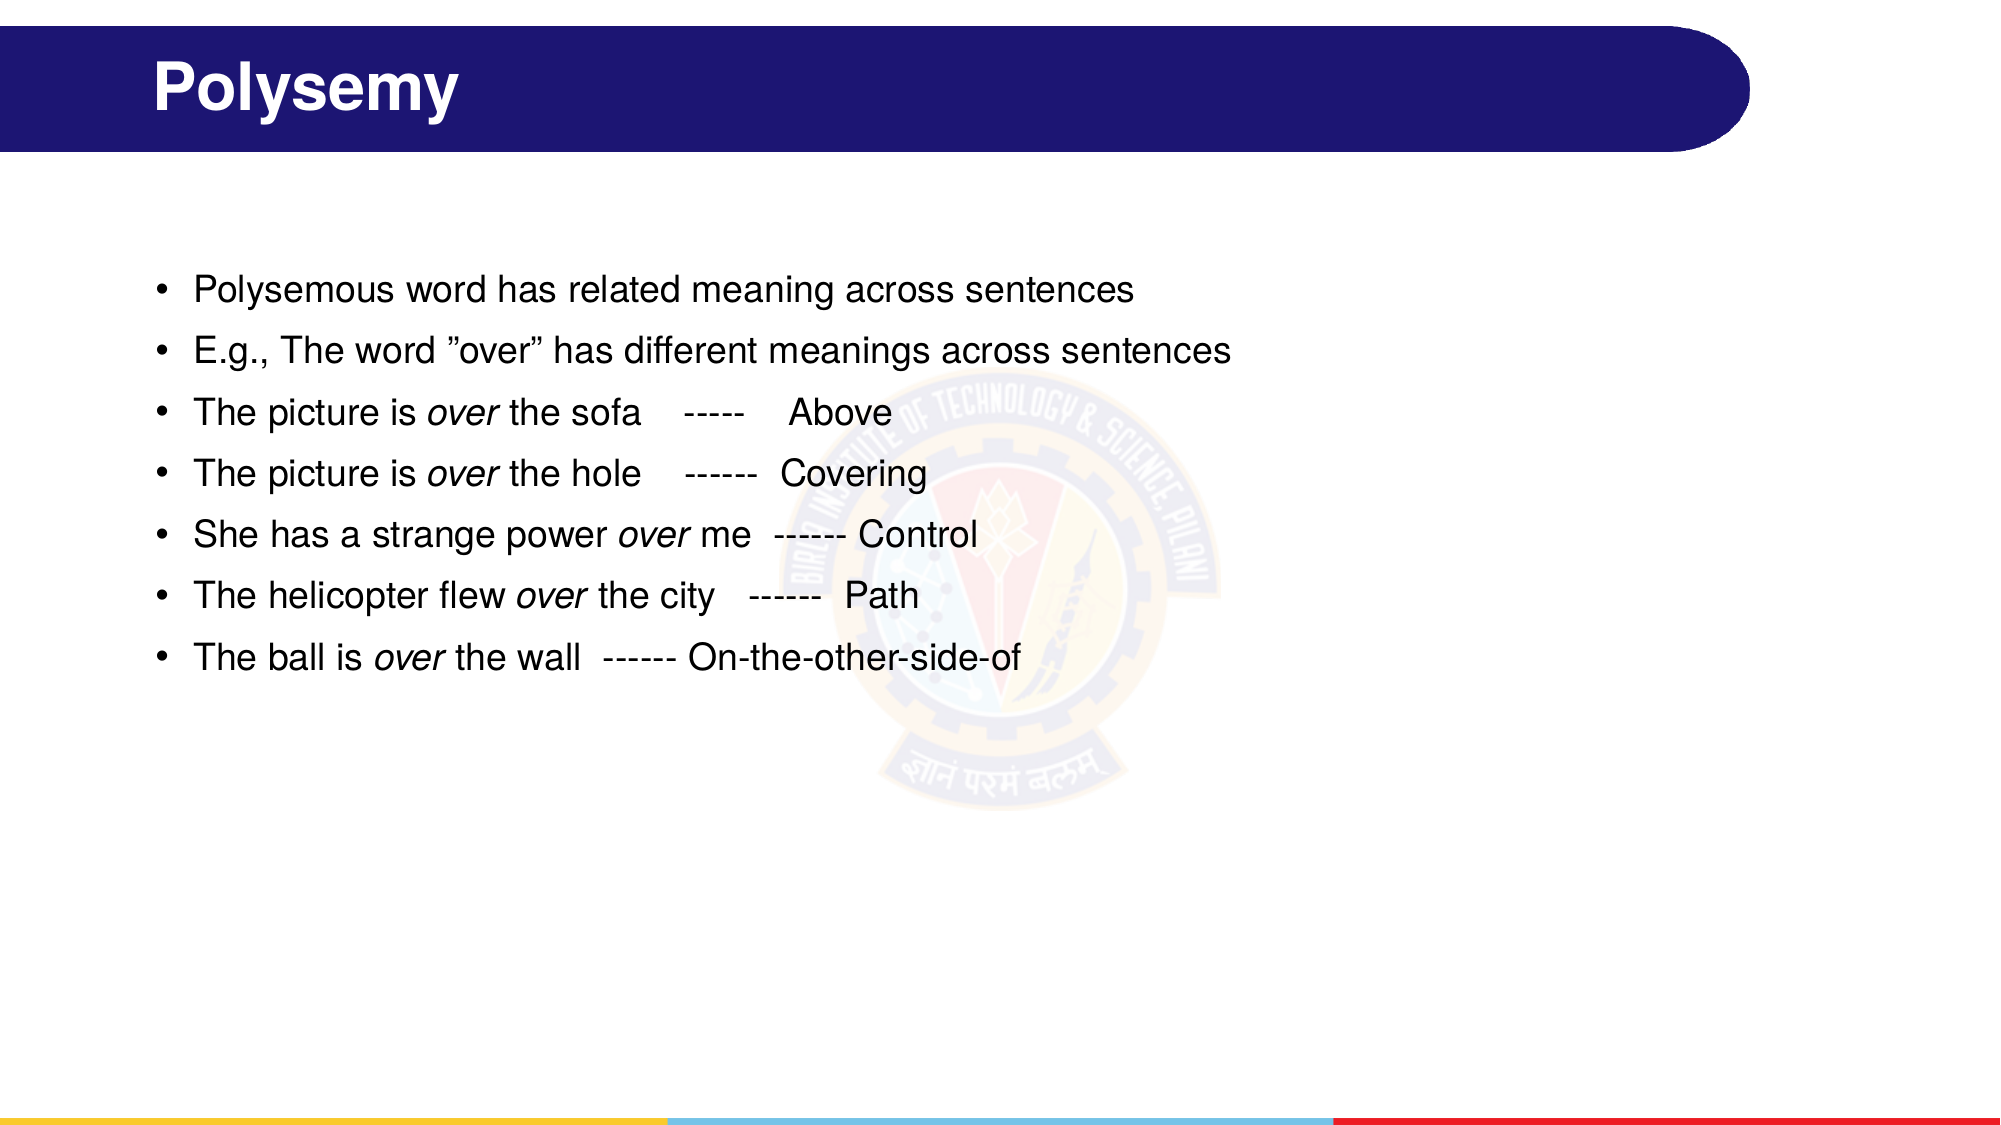

# Polysemy

Polysemous word has related meaning across sentences
E.g., The word ”over” has different meanings across sentences
The picture is over the sofa    -----    Above
The picture is over the hole    ------  Covering
She has a strange power over me  ------ Control
The helicopter flew over the city   ------  Path
The ball is over the wall  ------ On-the-other-side-of